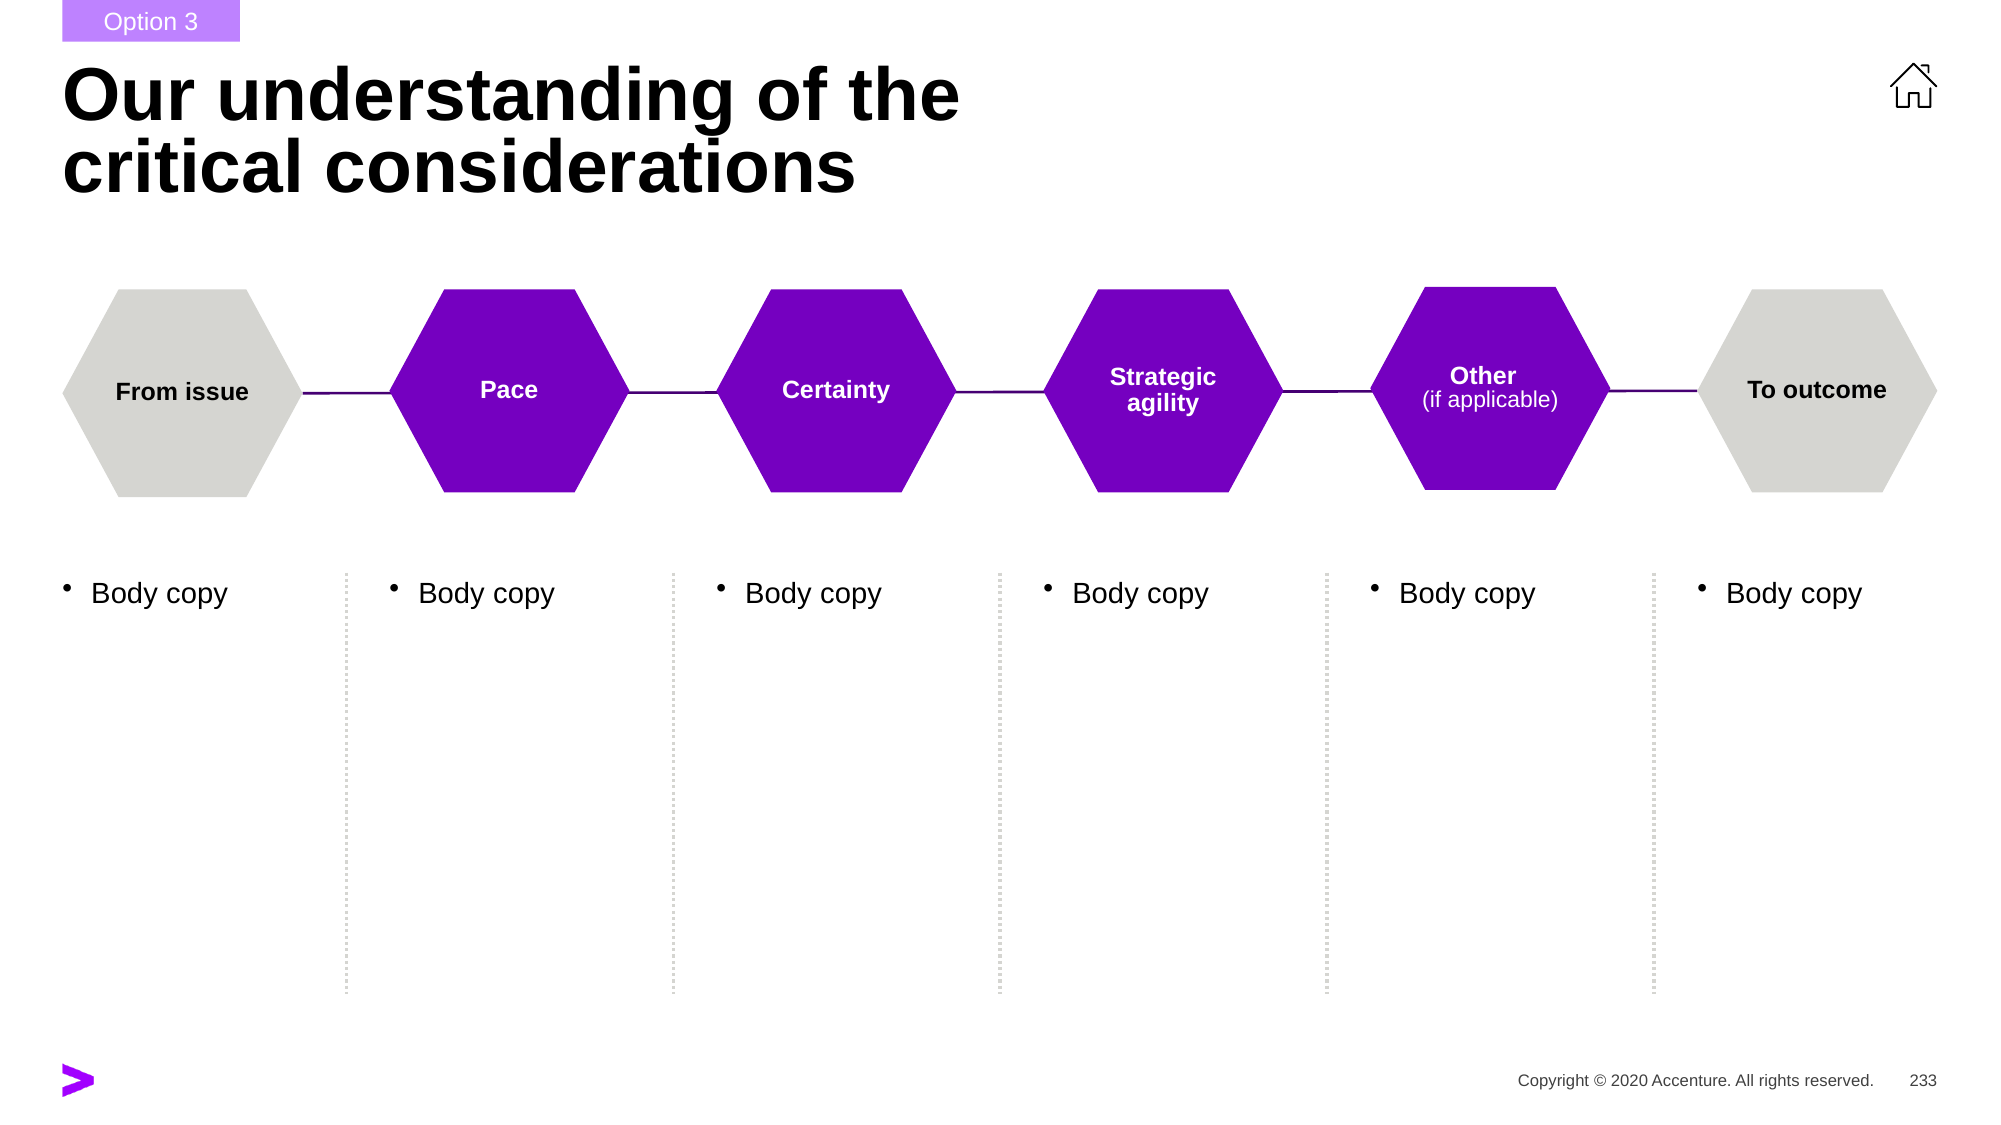

Option 3

# Our understanding of the critical considerations

Other
(if applicable)
From issue
Pace
Certainty
Strategic agility
To outcome
Body copy
Body copy
Body copy
Body copy
Body copy
Body copy